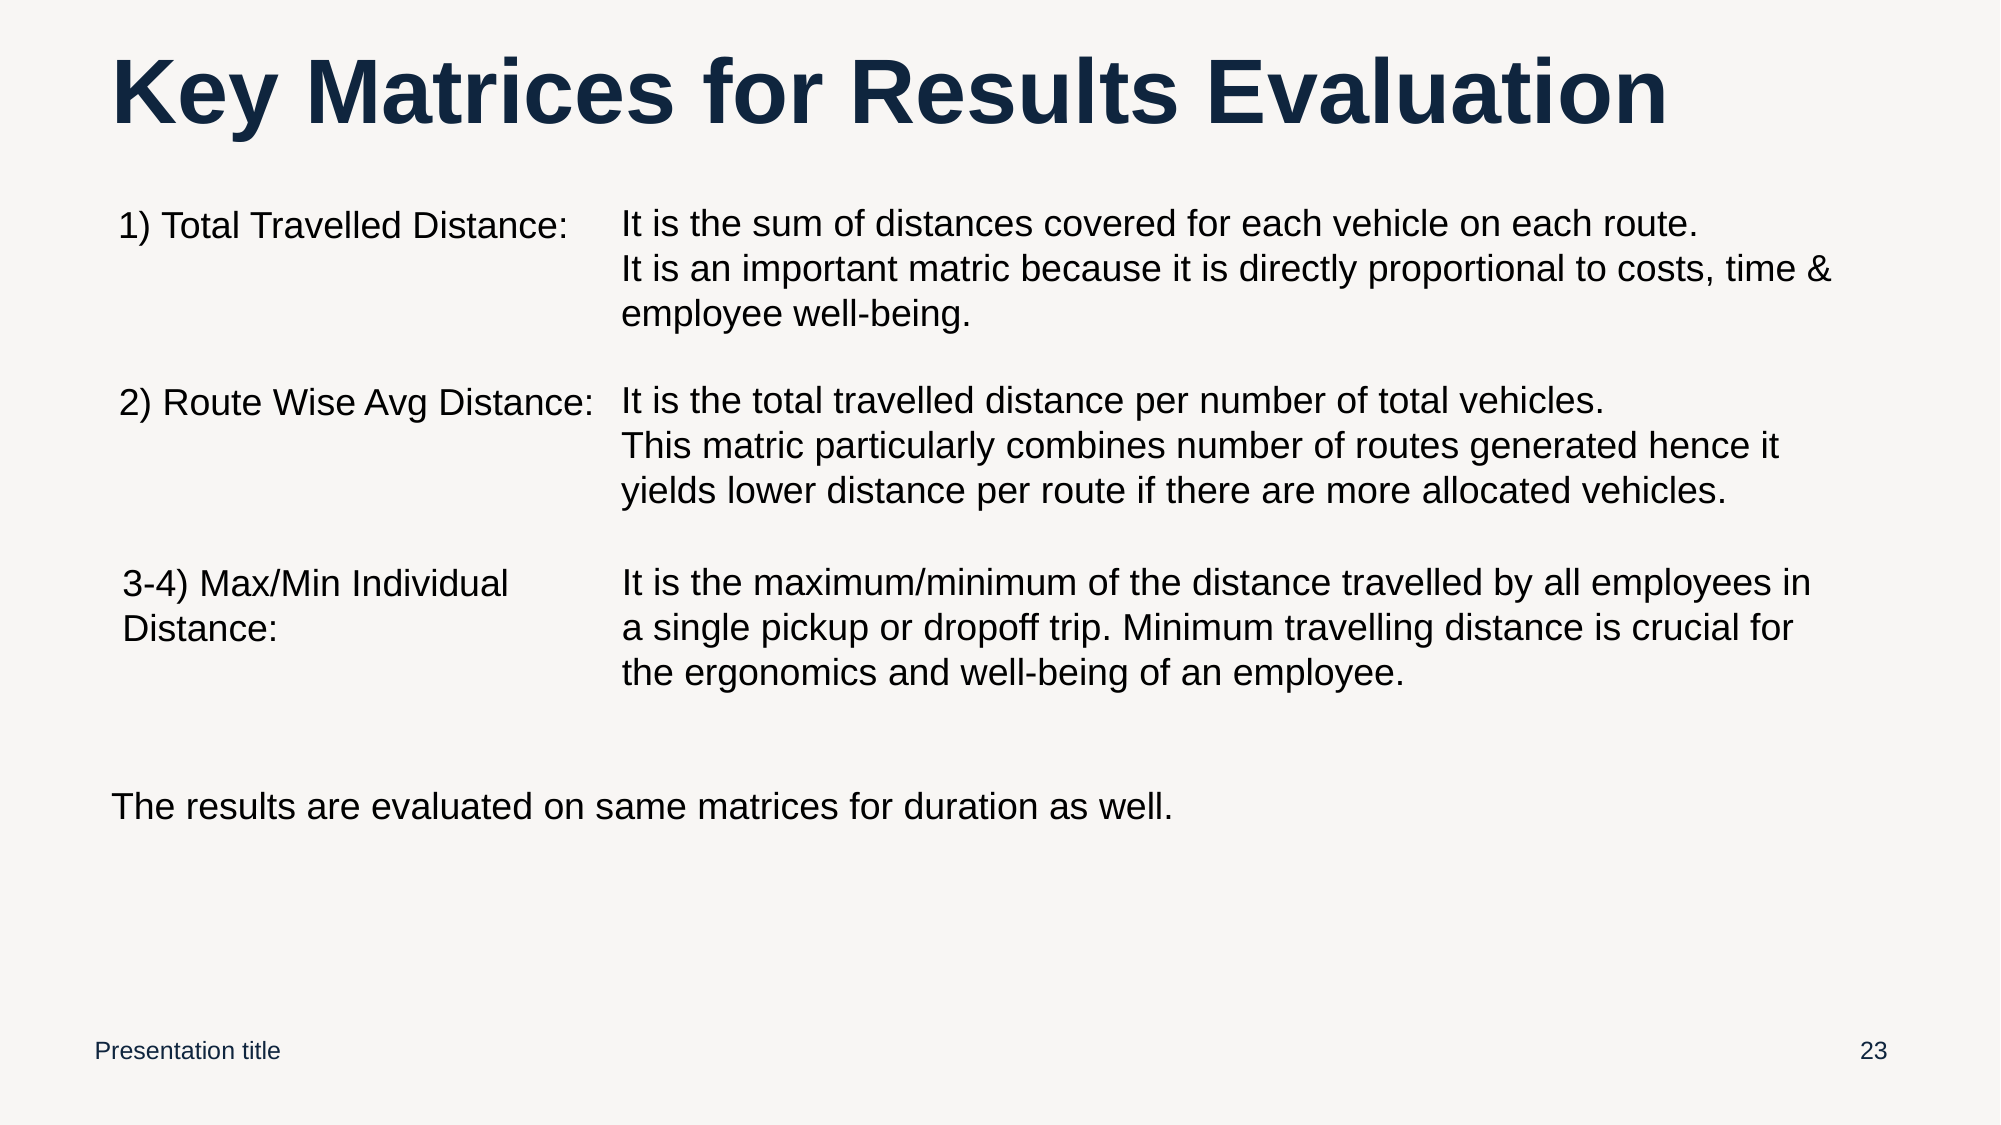

# Key Matrices for Results Evaluation
It is the sum of distances covered for each vehicle on each route.
It is an important matric because it is directly proportional to costs, time & employee well-being.
1) Total Travelled Distance:
It is the total travelled distance per number of total vehicles.
This matric particularly combines number of routes generated hence it yields lower distance per route if there are more allocated vehicles.
2) Route Wise Avg Distance:
It is the maximum/minimum of the distance travelled by all employees in a single pickup or dropoff trip. Minimum travelling distance is crucial for the ergonomics and well-being of an employee.
3-4) Max/Min Individual
Distance:
The results are evaluated on same matrices for duration as well.
Presentation title
23